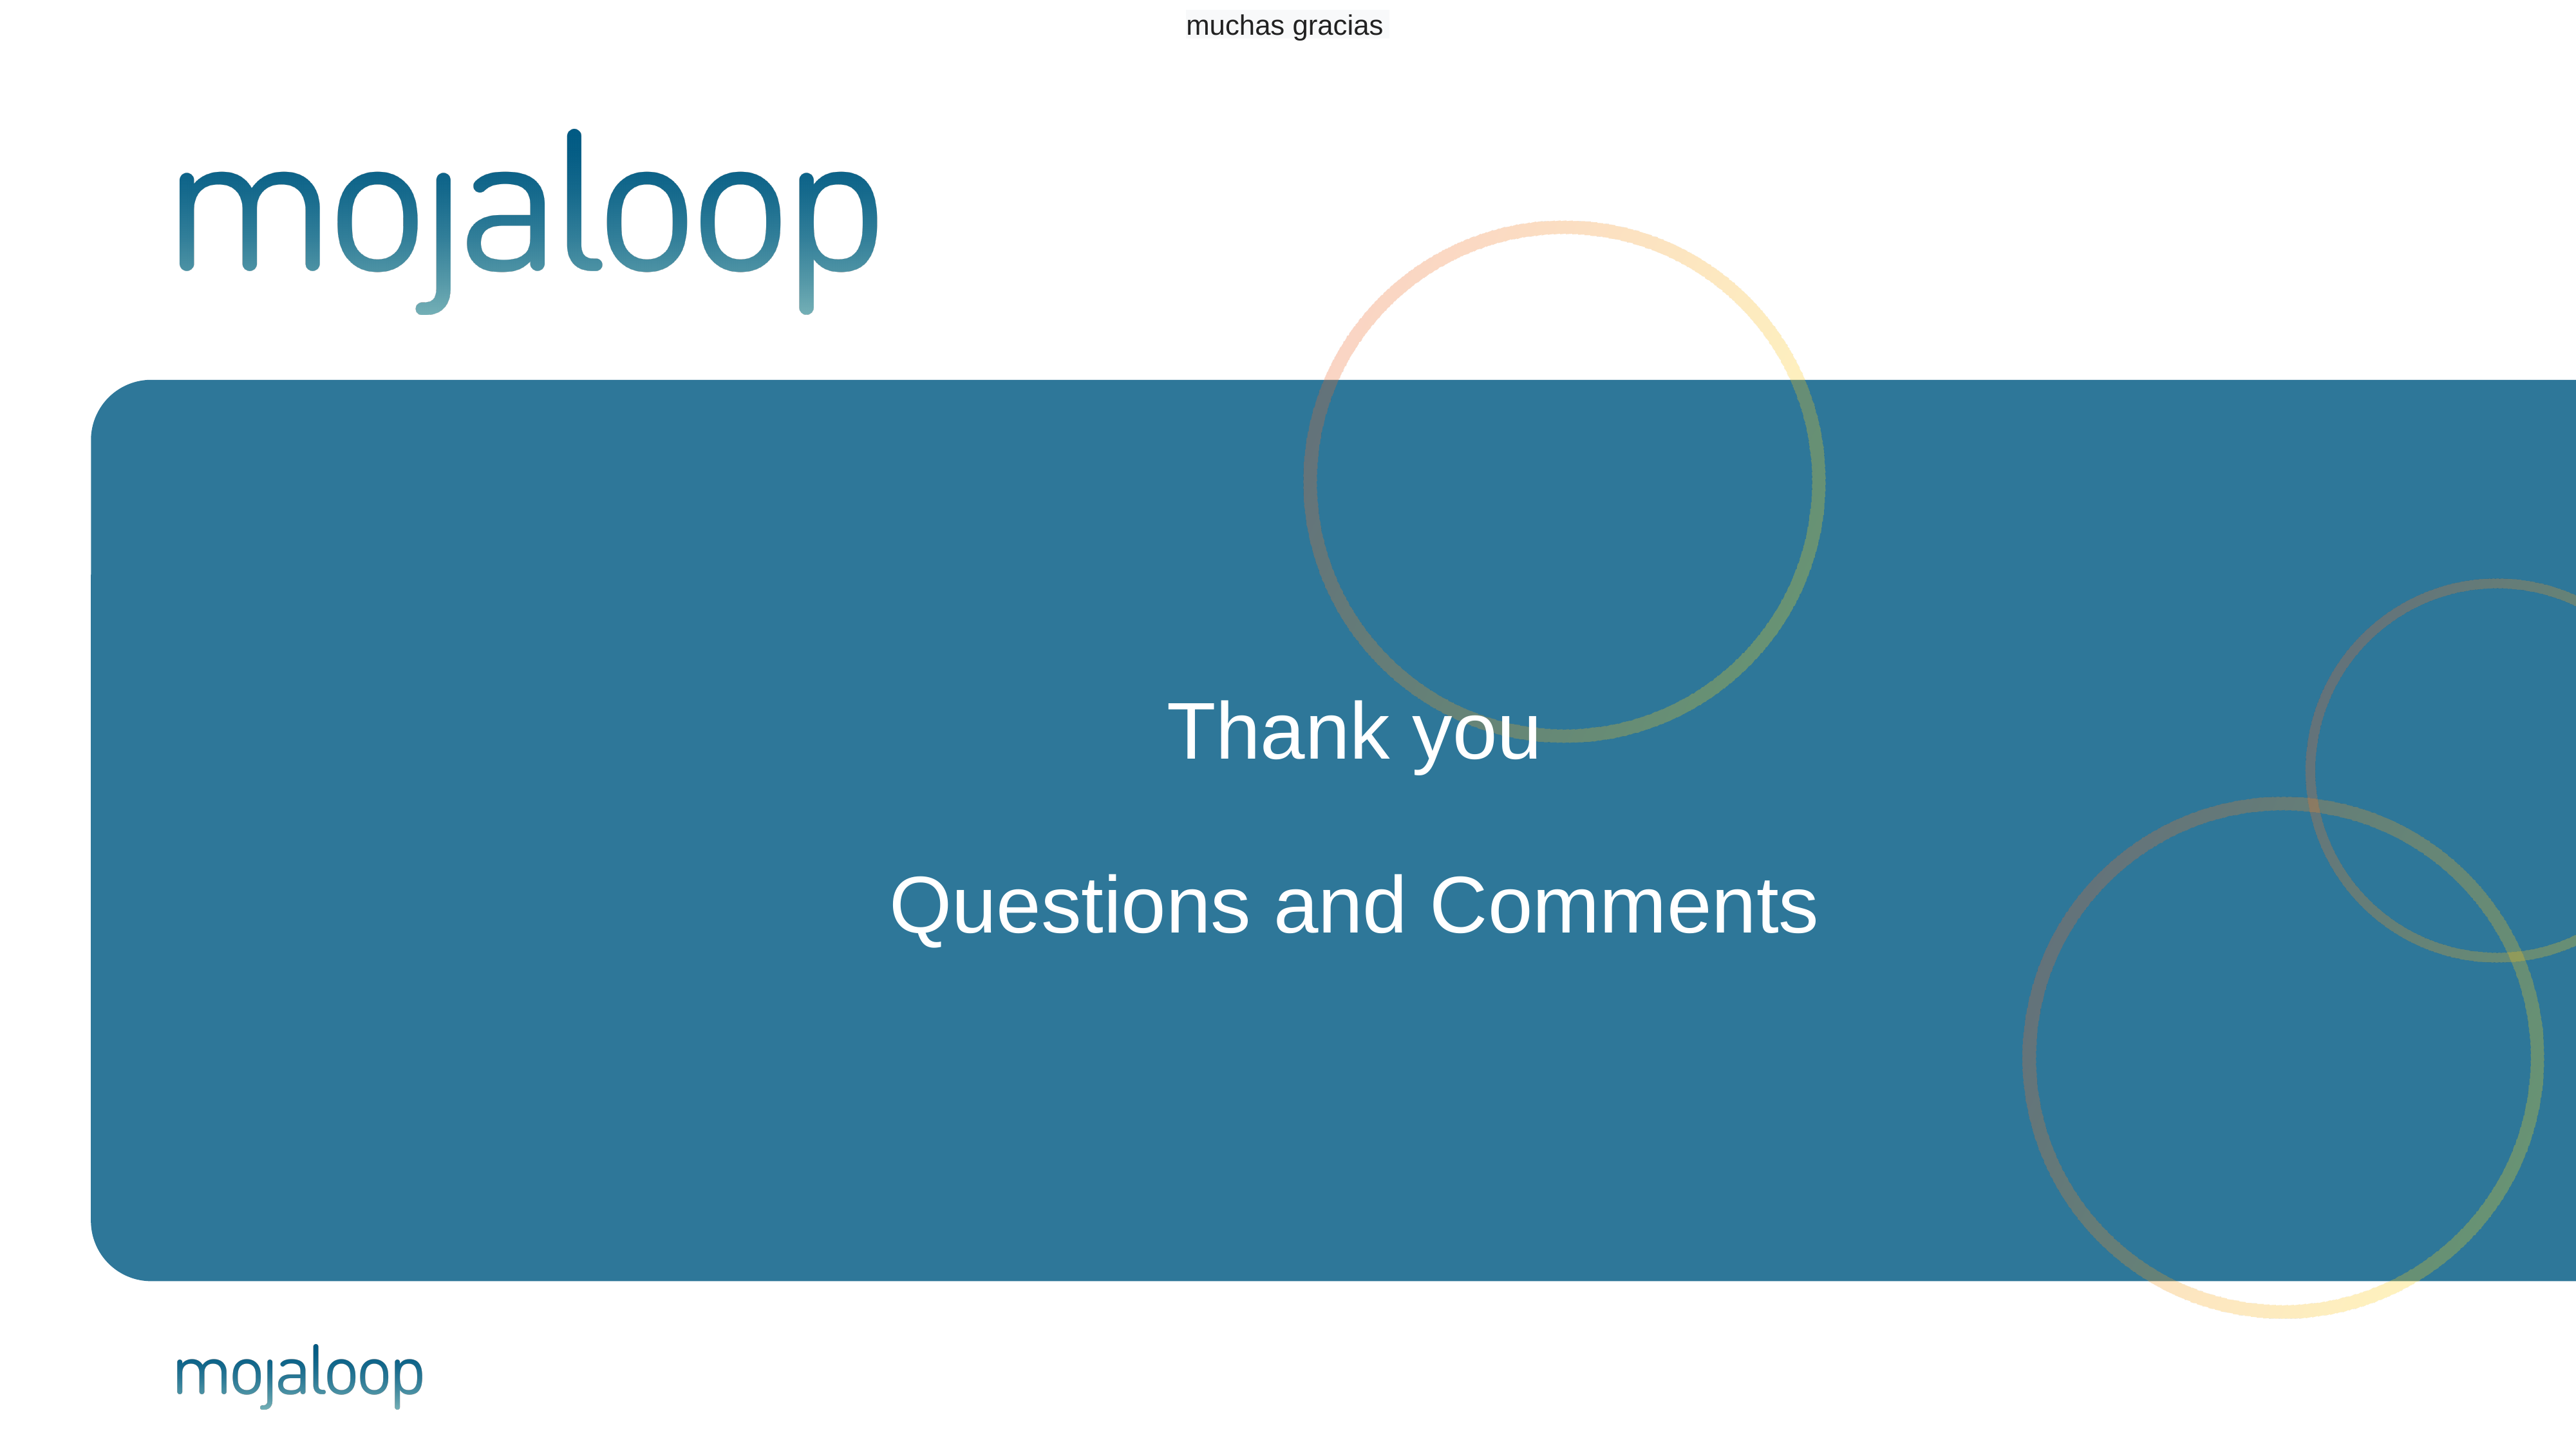

muchas gracias
# Thank you Questions and Comments
26